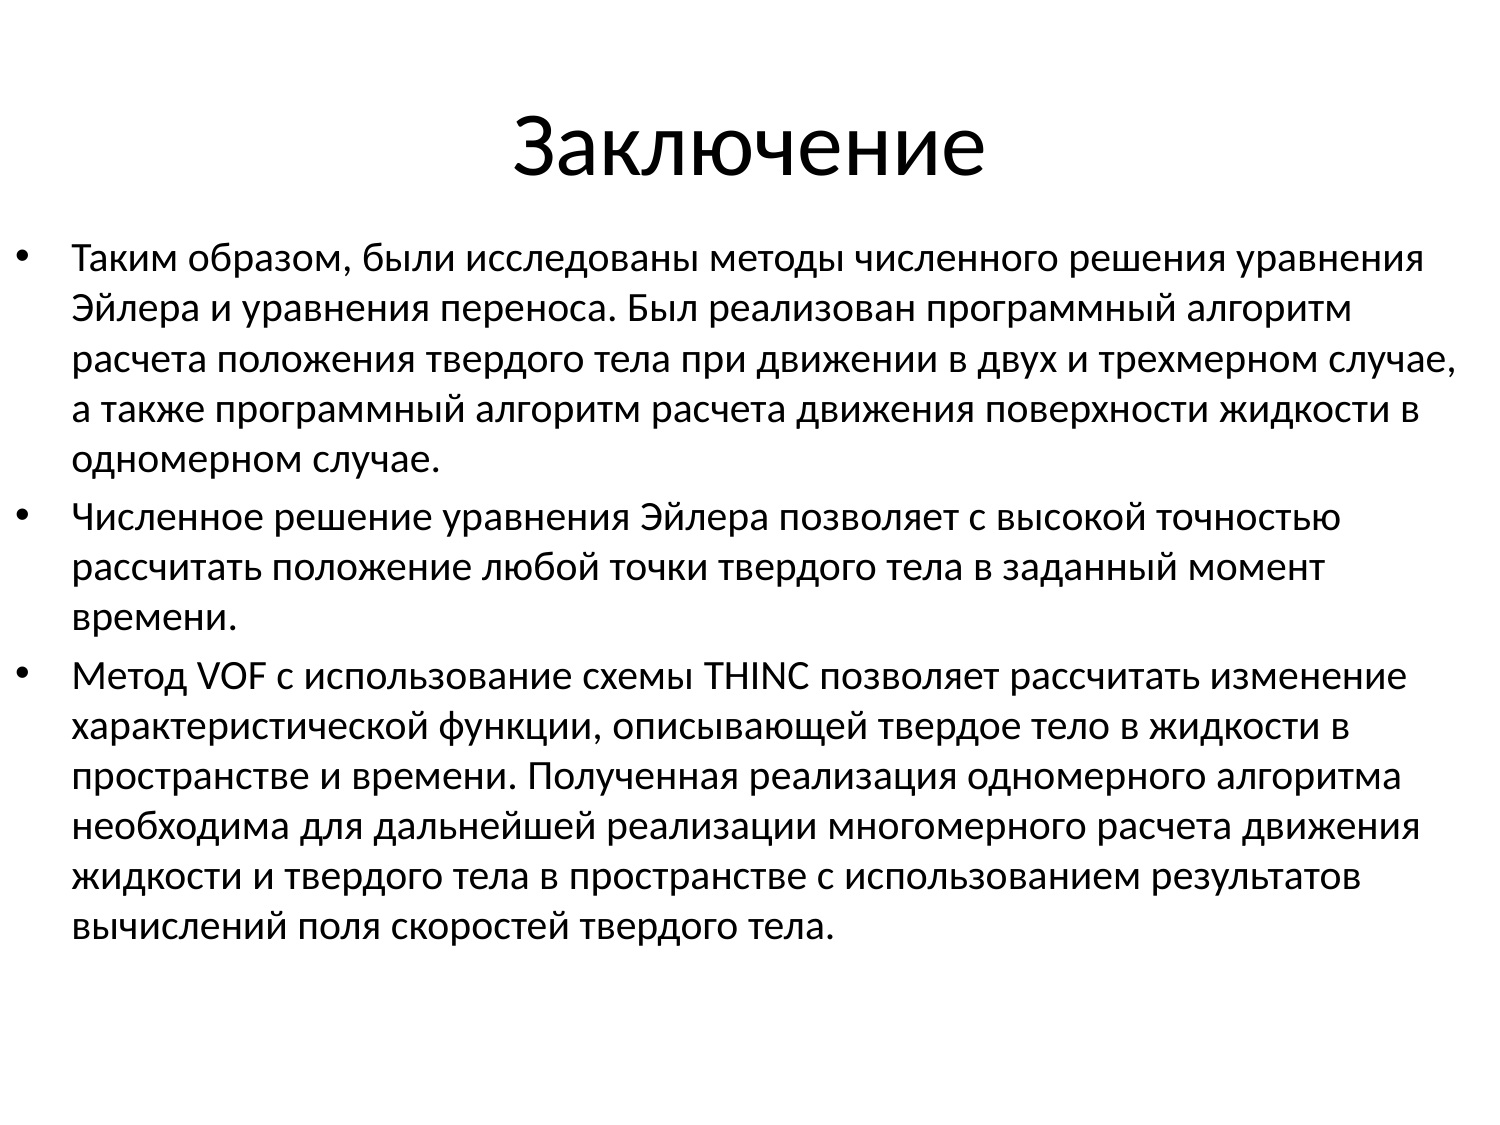

# Заключение
Таким образом, были исследованы методы численного решения уравнения Эйлера и уравнения переноса. Был реализован программный алгоритм расчета положения твердого тела при движении в двух и трехмерном случае, а также программный алгоритм расчета движения поверхности жидкости в одномерном случае.
Численное решение уравнения Эйлера позволяет с высокой точностью рассчитать положение любой точки твердого тела в заданный момент времени.
Метод VOF с использование схемы THINC позволяет рассчитать изменение характеристической функции, описывающей твердое тело в жидкости в пространстве и времени. Полученная реализация одномерного алгоритма необходима для дальнейшей реализации многомерного расчета движения жидкости и твердого тела в пространстве с использованием результатов вычислений поля скоростей твердого тела.